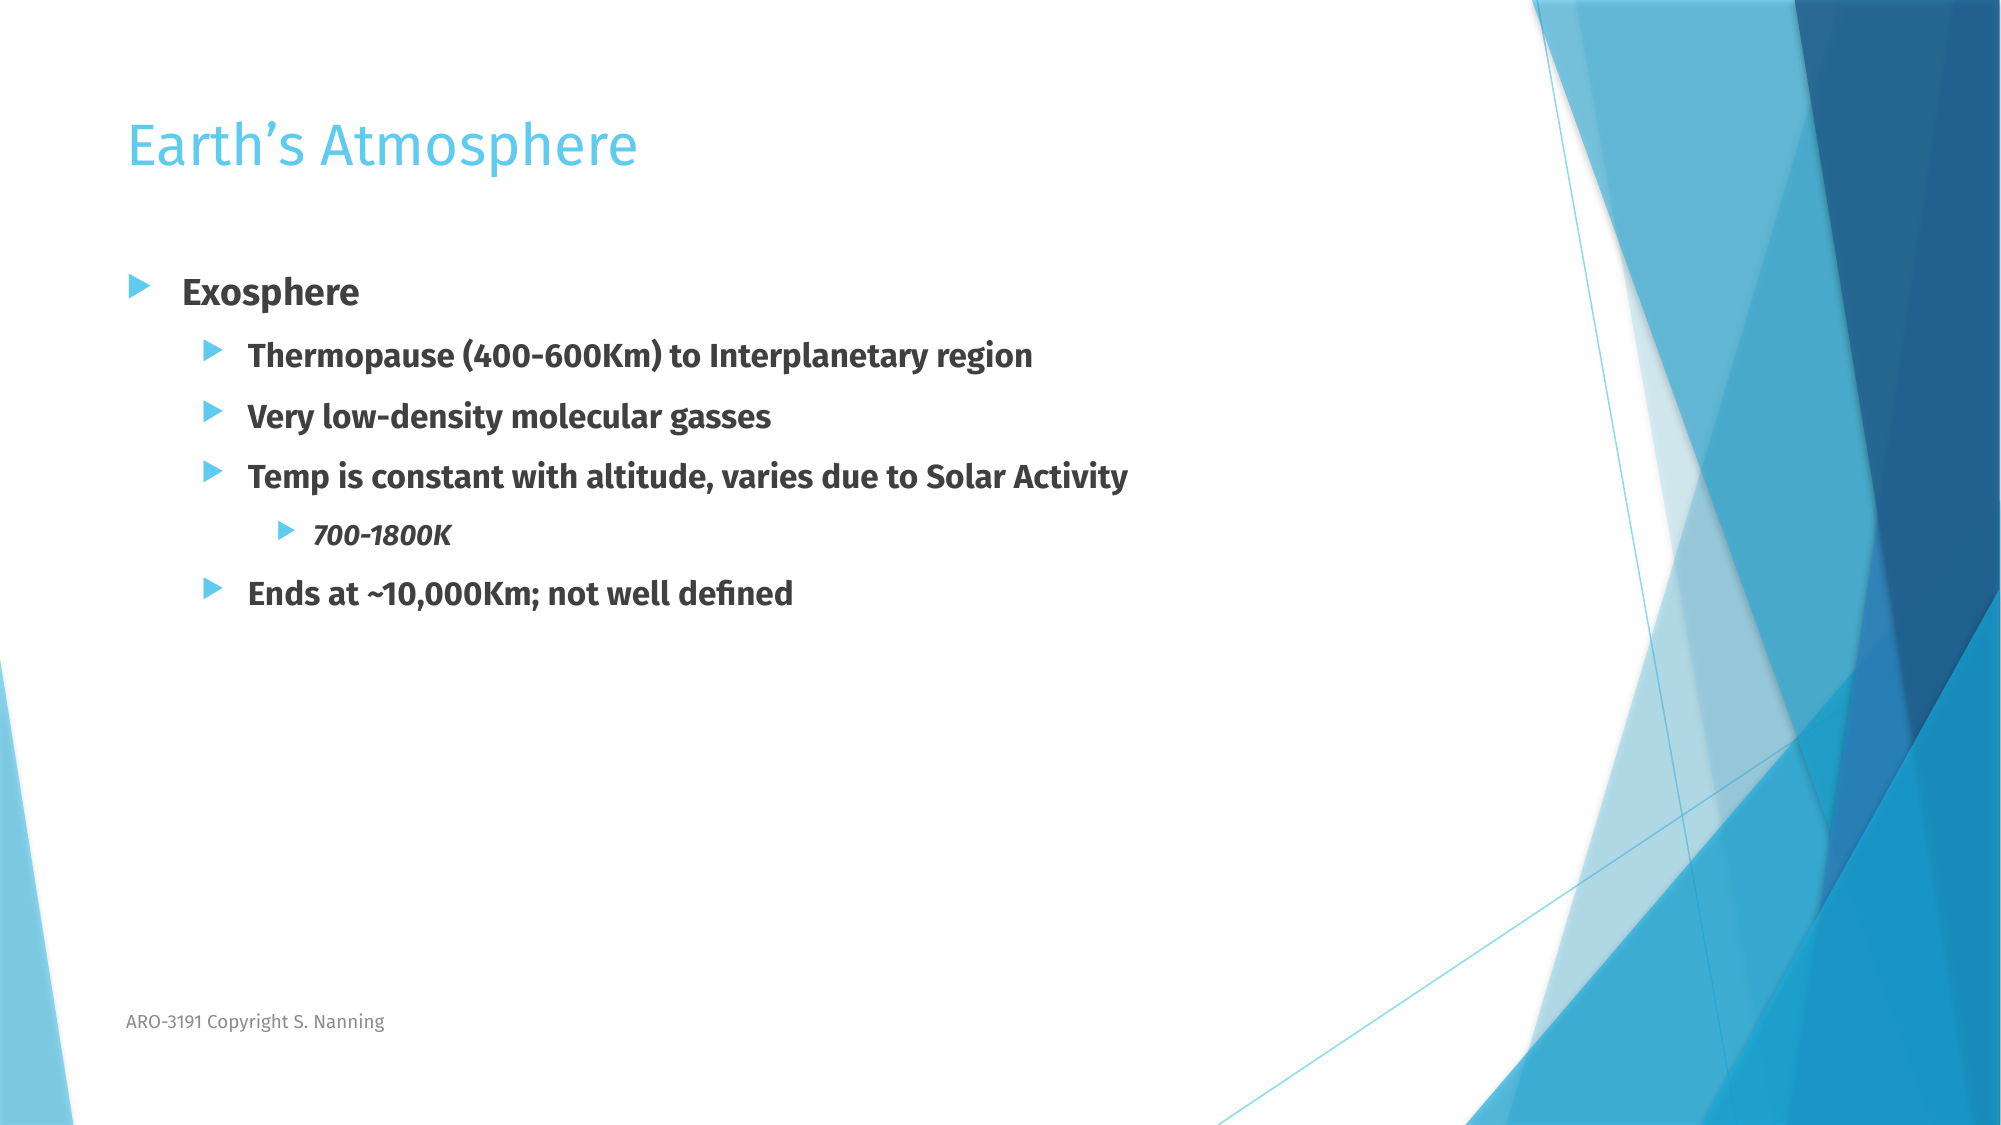

# Earth’s Atmosphere
Exosphere
Thermopause (400-600Km) to Interplanetary region
Very low-density molecular gasses
Temp is constant with altitude, varies due to Solar Activity
700-1800K
Ends at ~10,000Km; not well defined

ARO-3191 Copyright S. Nanning